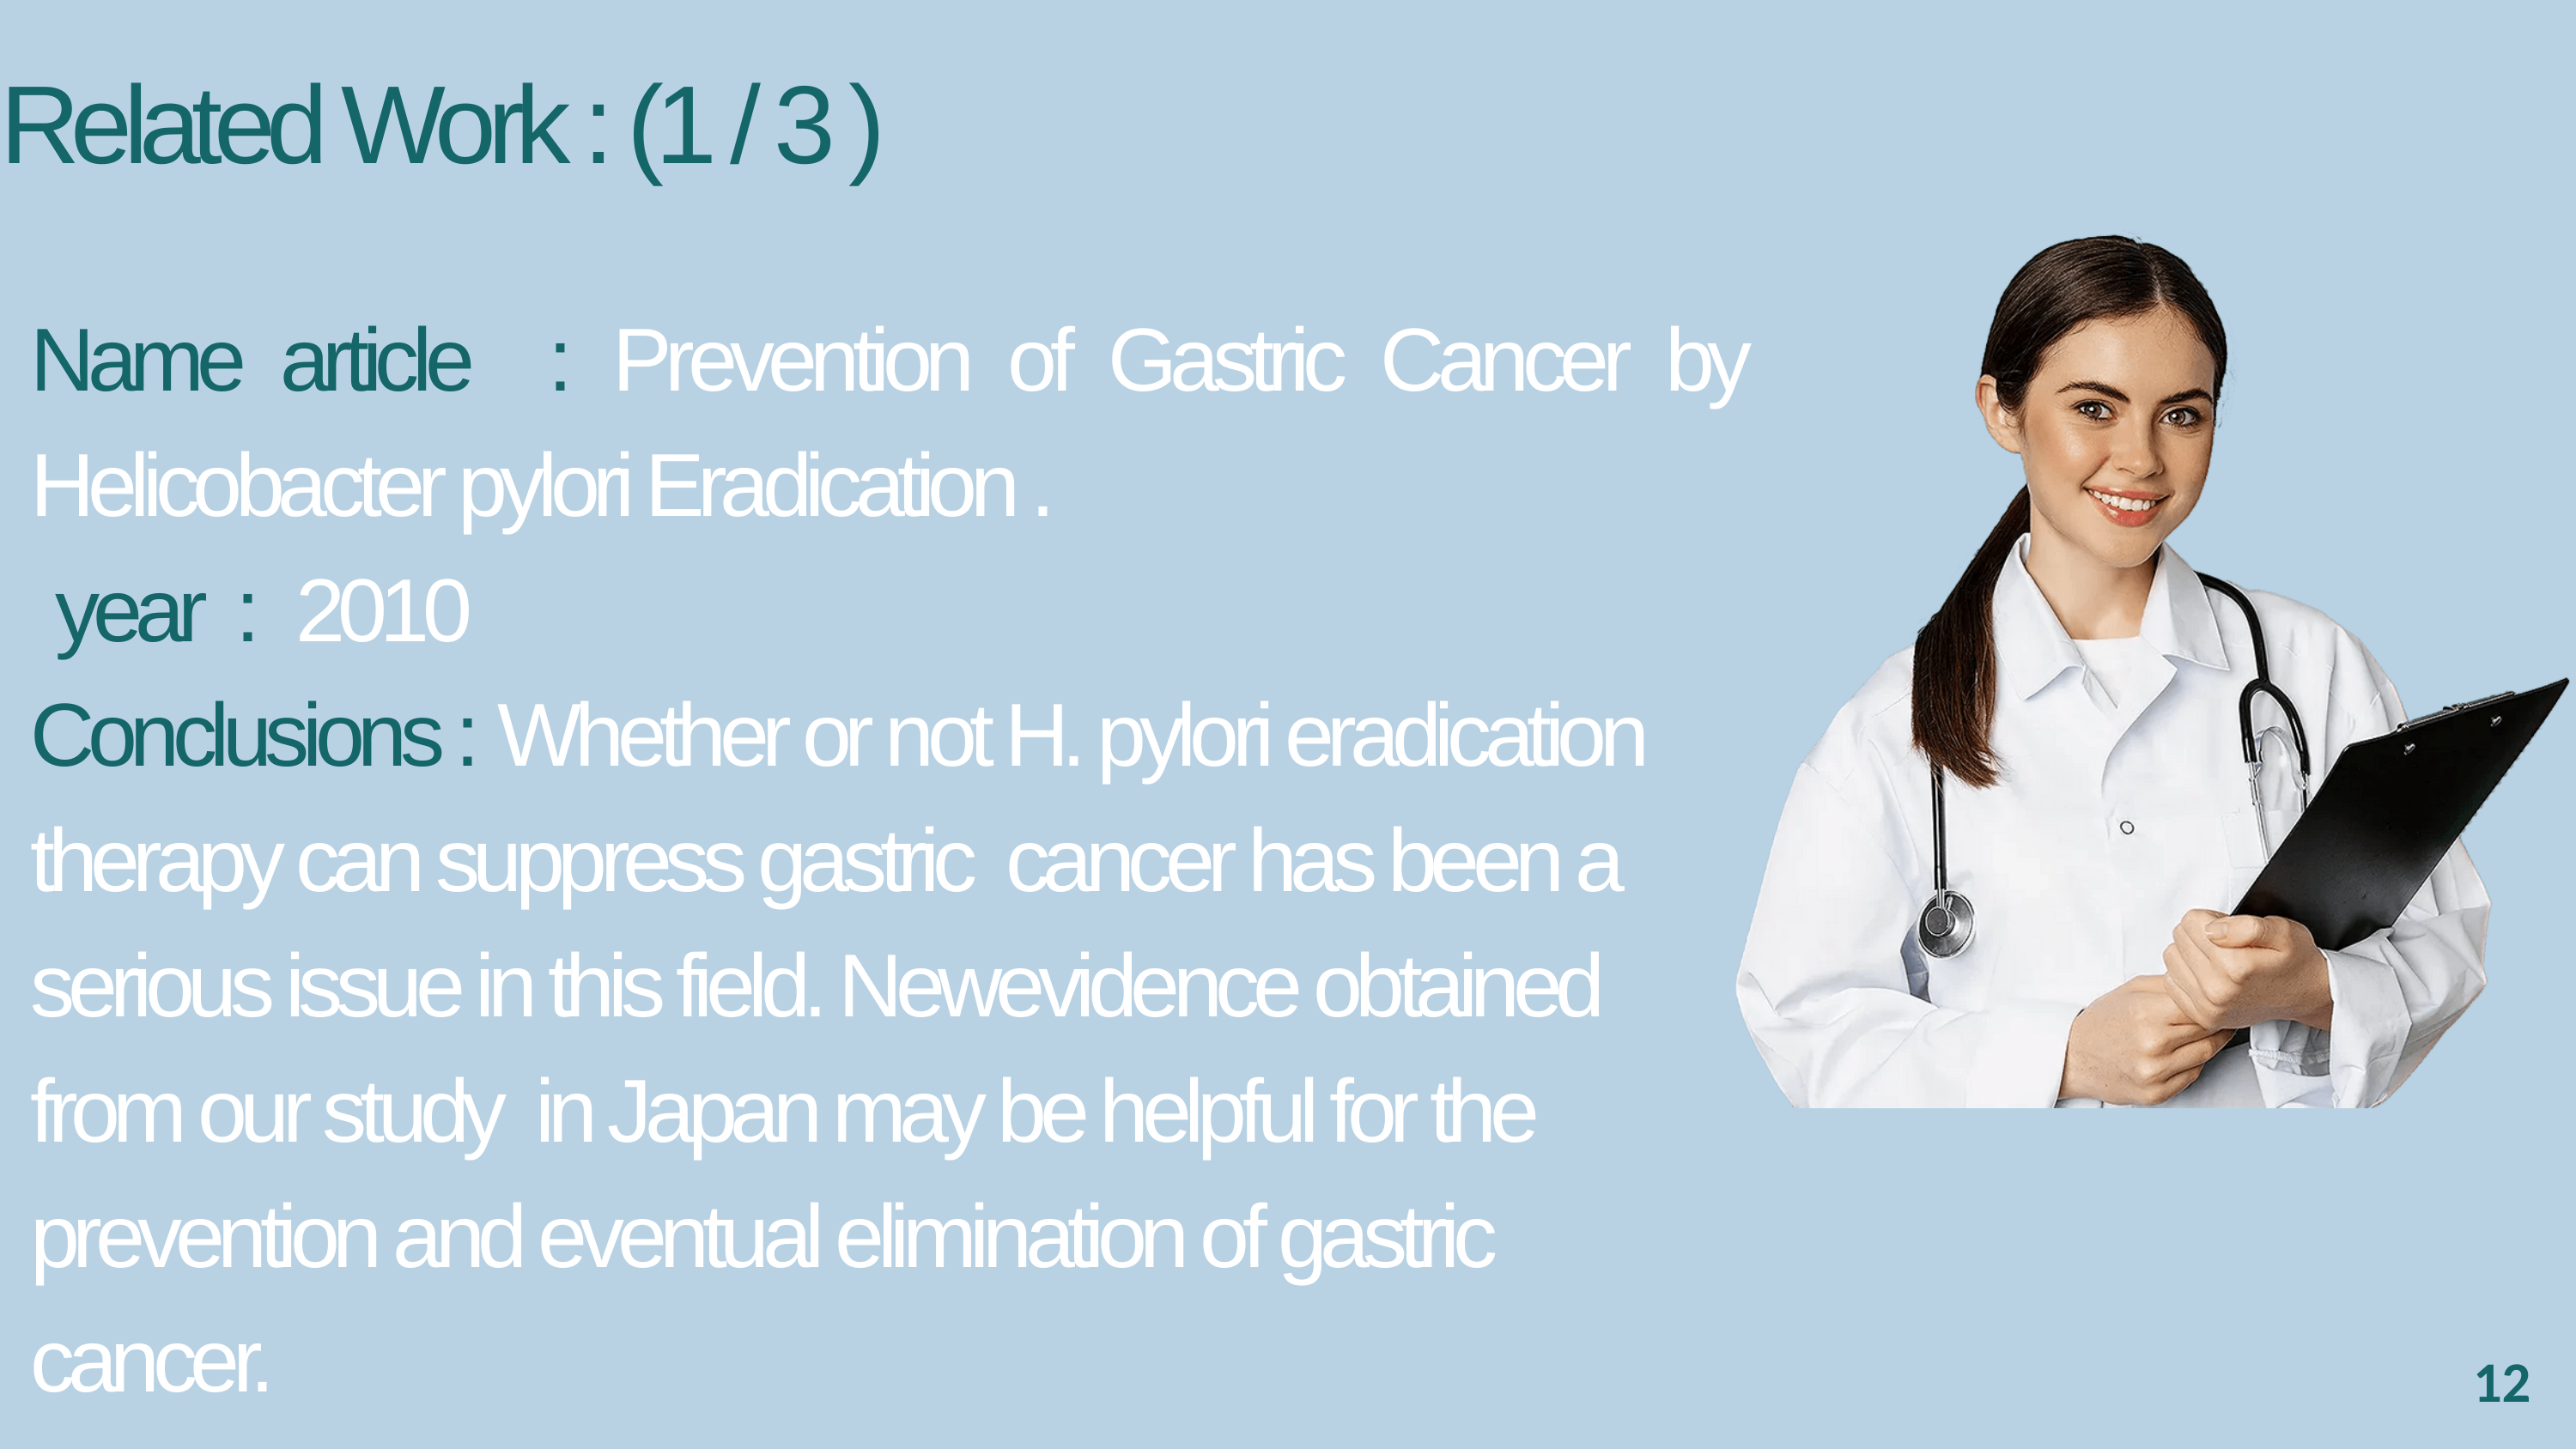

Related Work : (1 / 3 )

Name article  : Prevention of Gastric Cancer by Helicobacter pylori Eradication .
 year  :  2010
Conclusions : Whether or not H. pylori eradication therapy can suppress gastric  cancer has been a serious issue in this field. Newevidence obtained from our study  in Japan may be helpful for the prevention and eventual elimination of gastric  cancer.
12